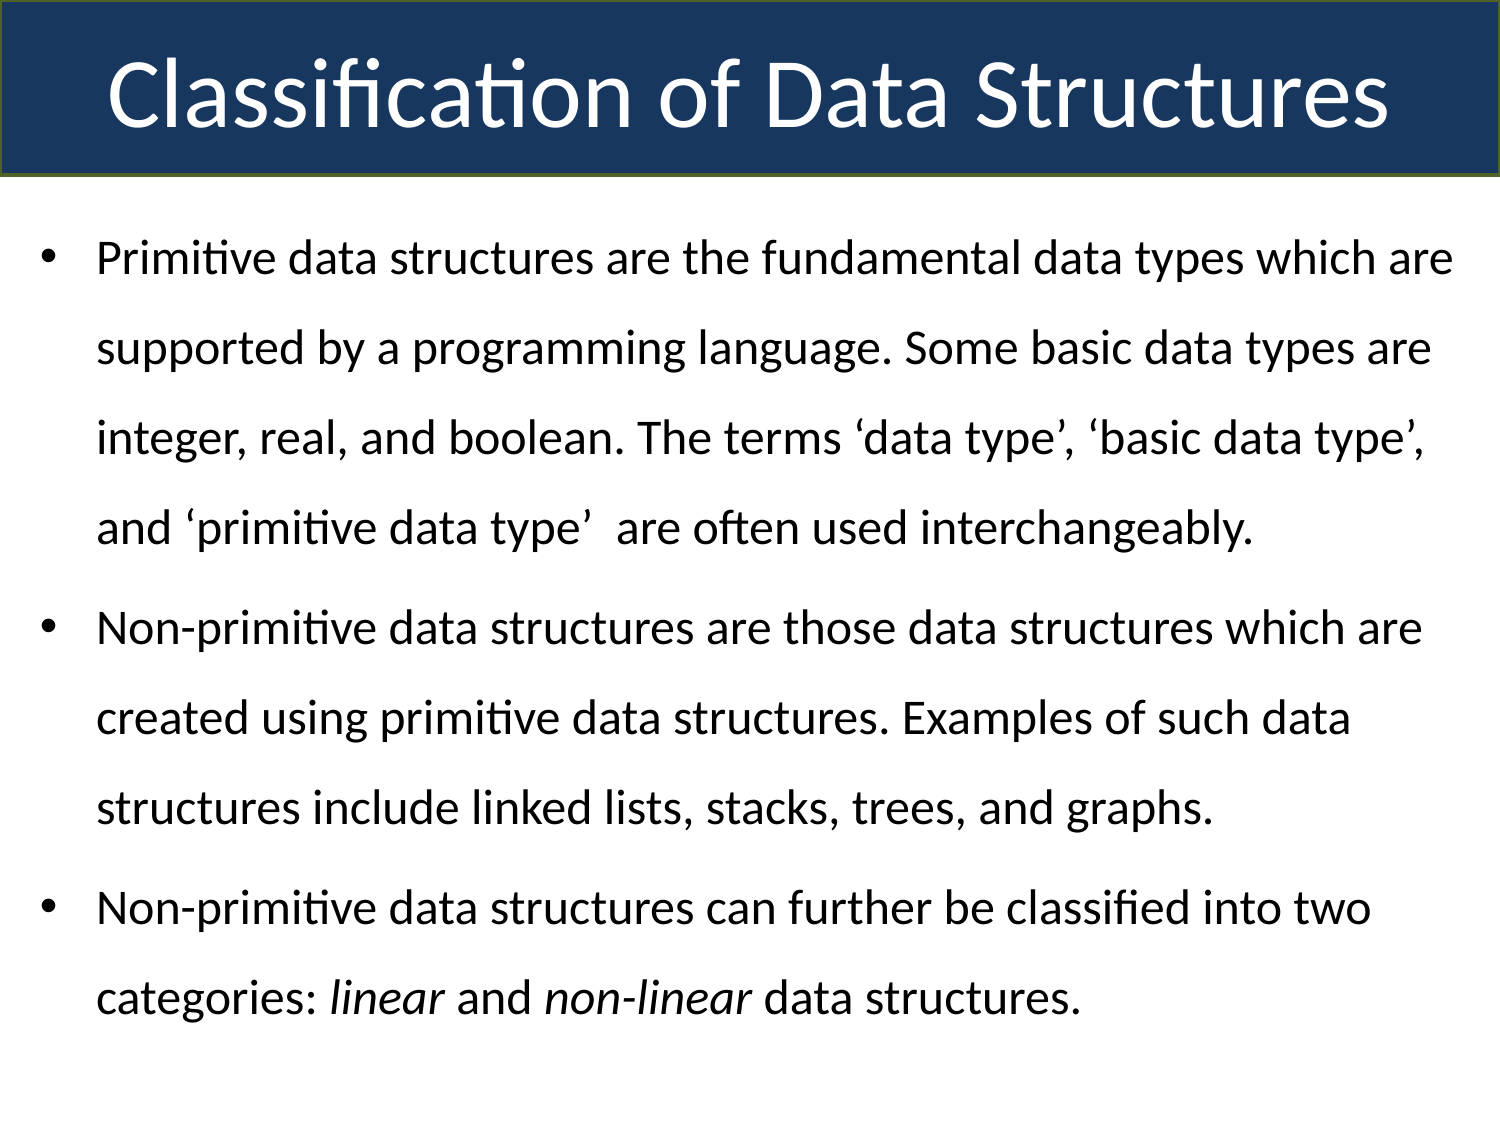

Classification of Data Structures
Primitive data structures are the fundamental data types which are supported by a programming language. Some basic data types are integer, real, and boolean. The terms ‘data type’, ‘basic data type’, and ‘primitive data type’  are often used interchangeably.
Non-primitive data structures are those data structures which are created using primitive data structures. Examples of such data structures include linked lists, stacks, trees, and graphs.
Non-primitive data structures can further be classified into two categories: linear and non-linear data structures.